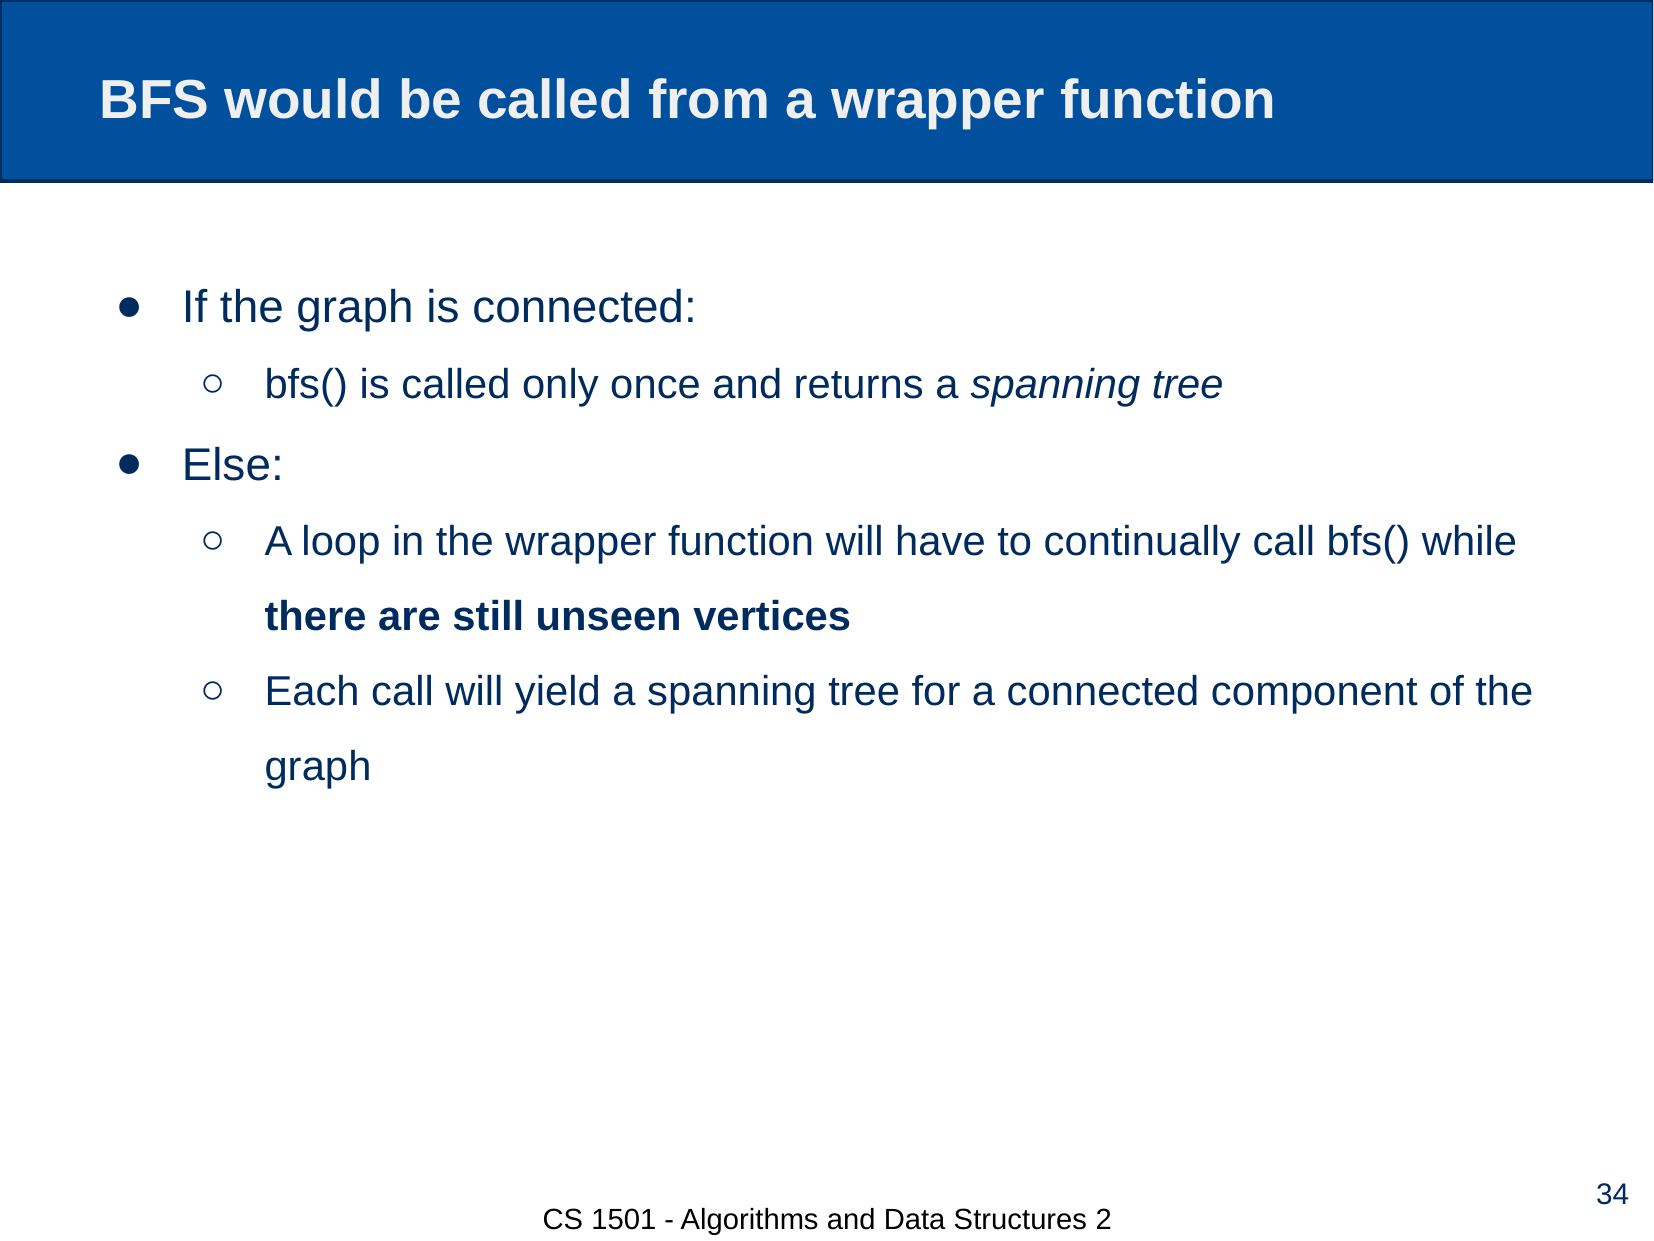

# BFS would be called from a wrapper function
If the graph is connected:
bfs() is called only once and returns a spanning tree
Else:
A loop in the wrapper function will have to continually call bfs() while there are still unseen vertices
Each call will yield a spanning tree for a connected component of the graph
34
CS 1501 - Algorithms and Data Structures 2